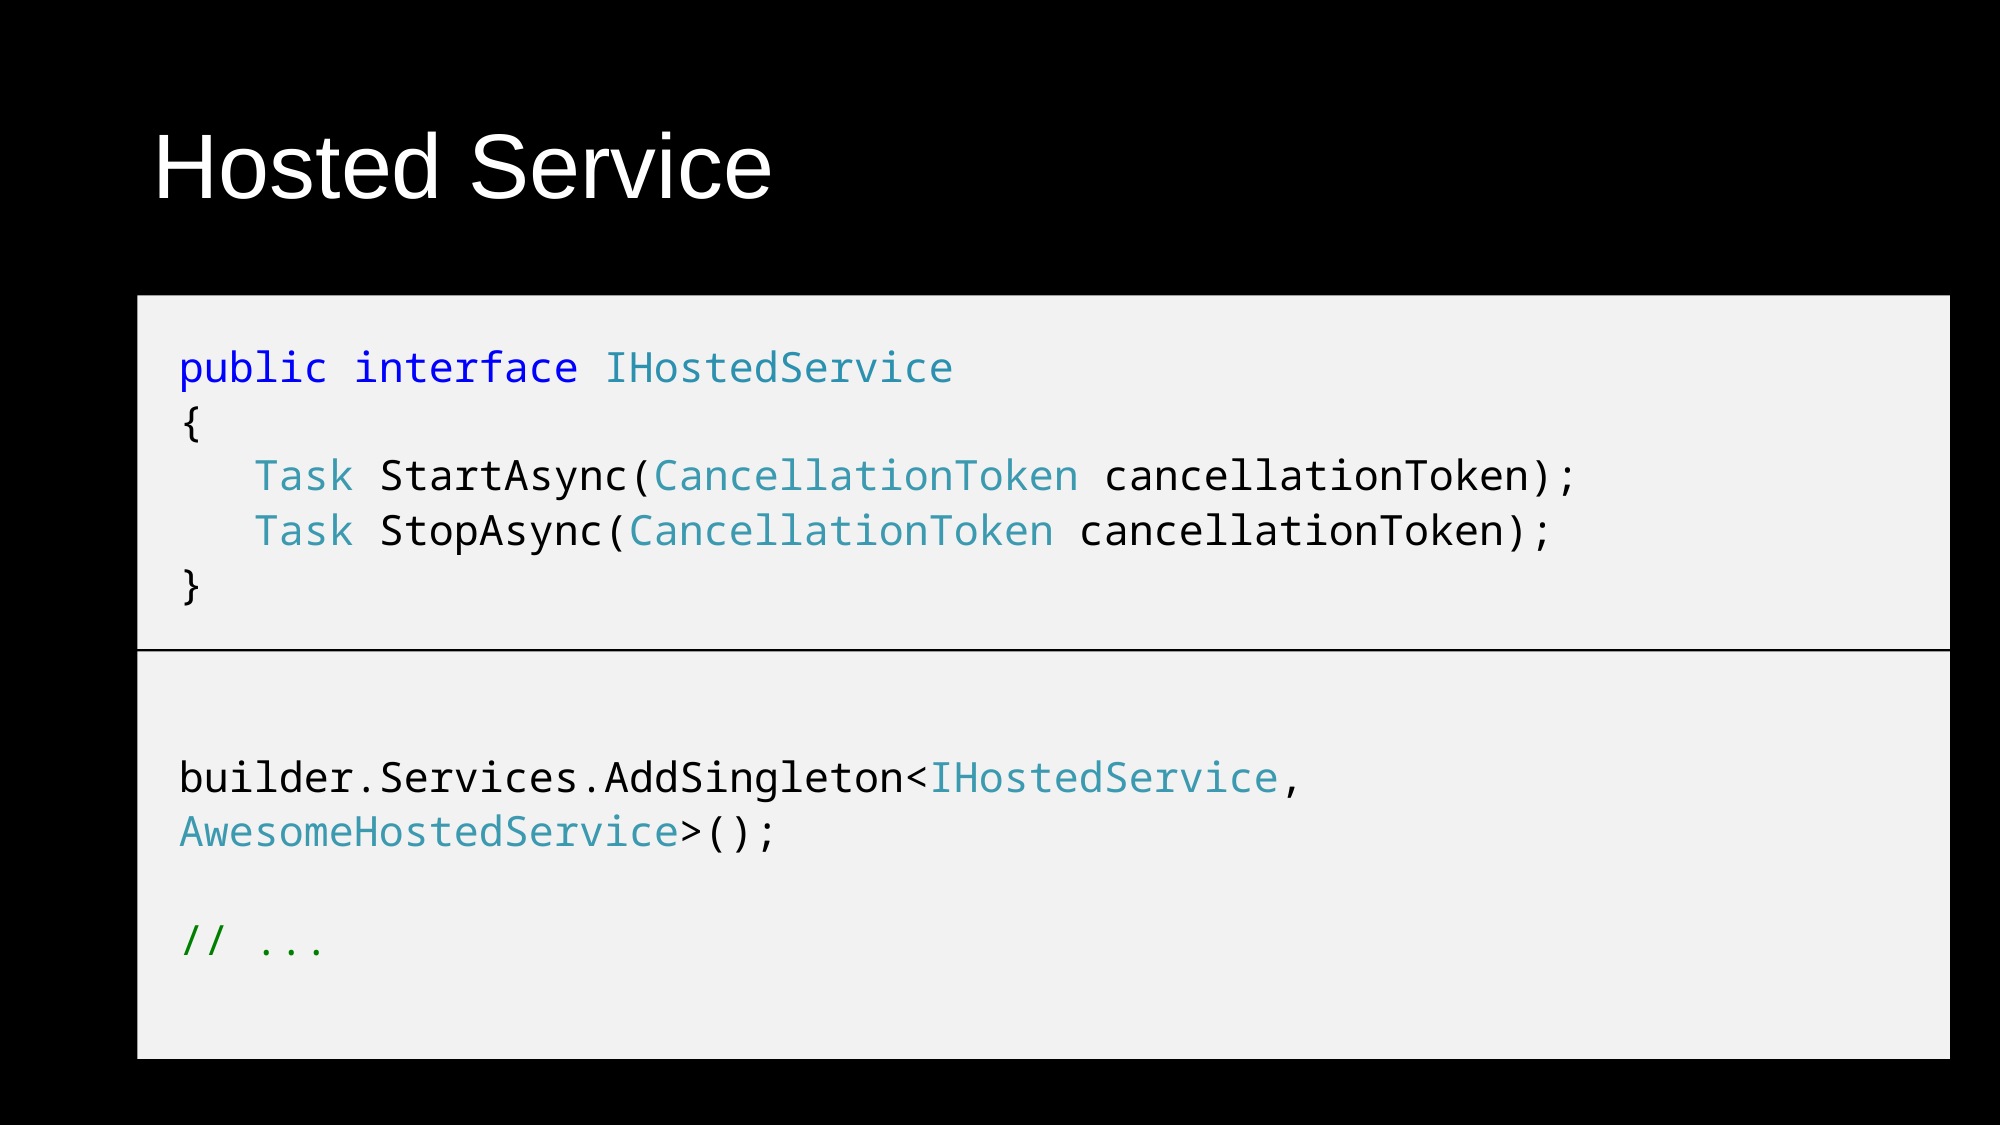

# Hosted Service
public interface IHostedService
{
   Task StartAsync(CancellationToken cancellationToken);
   Task StopAsync(CancellationToken cancellationToken);
}

builder.Services.AddSingleton<IHostedService, AwesomeHostedService>();

// ...